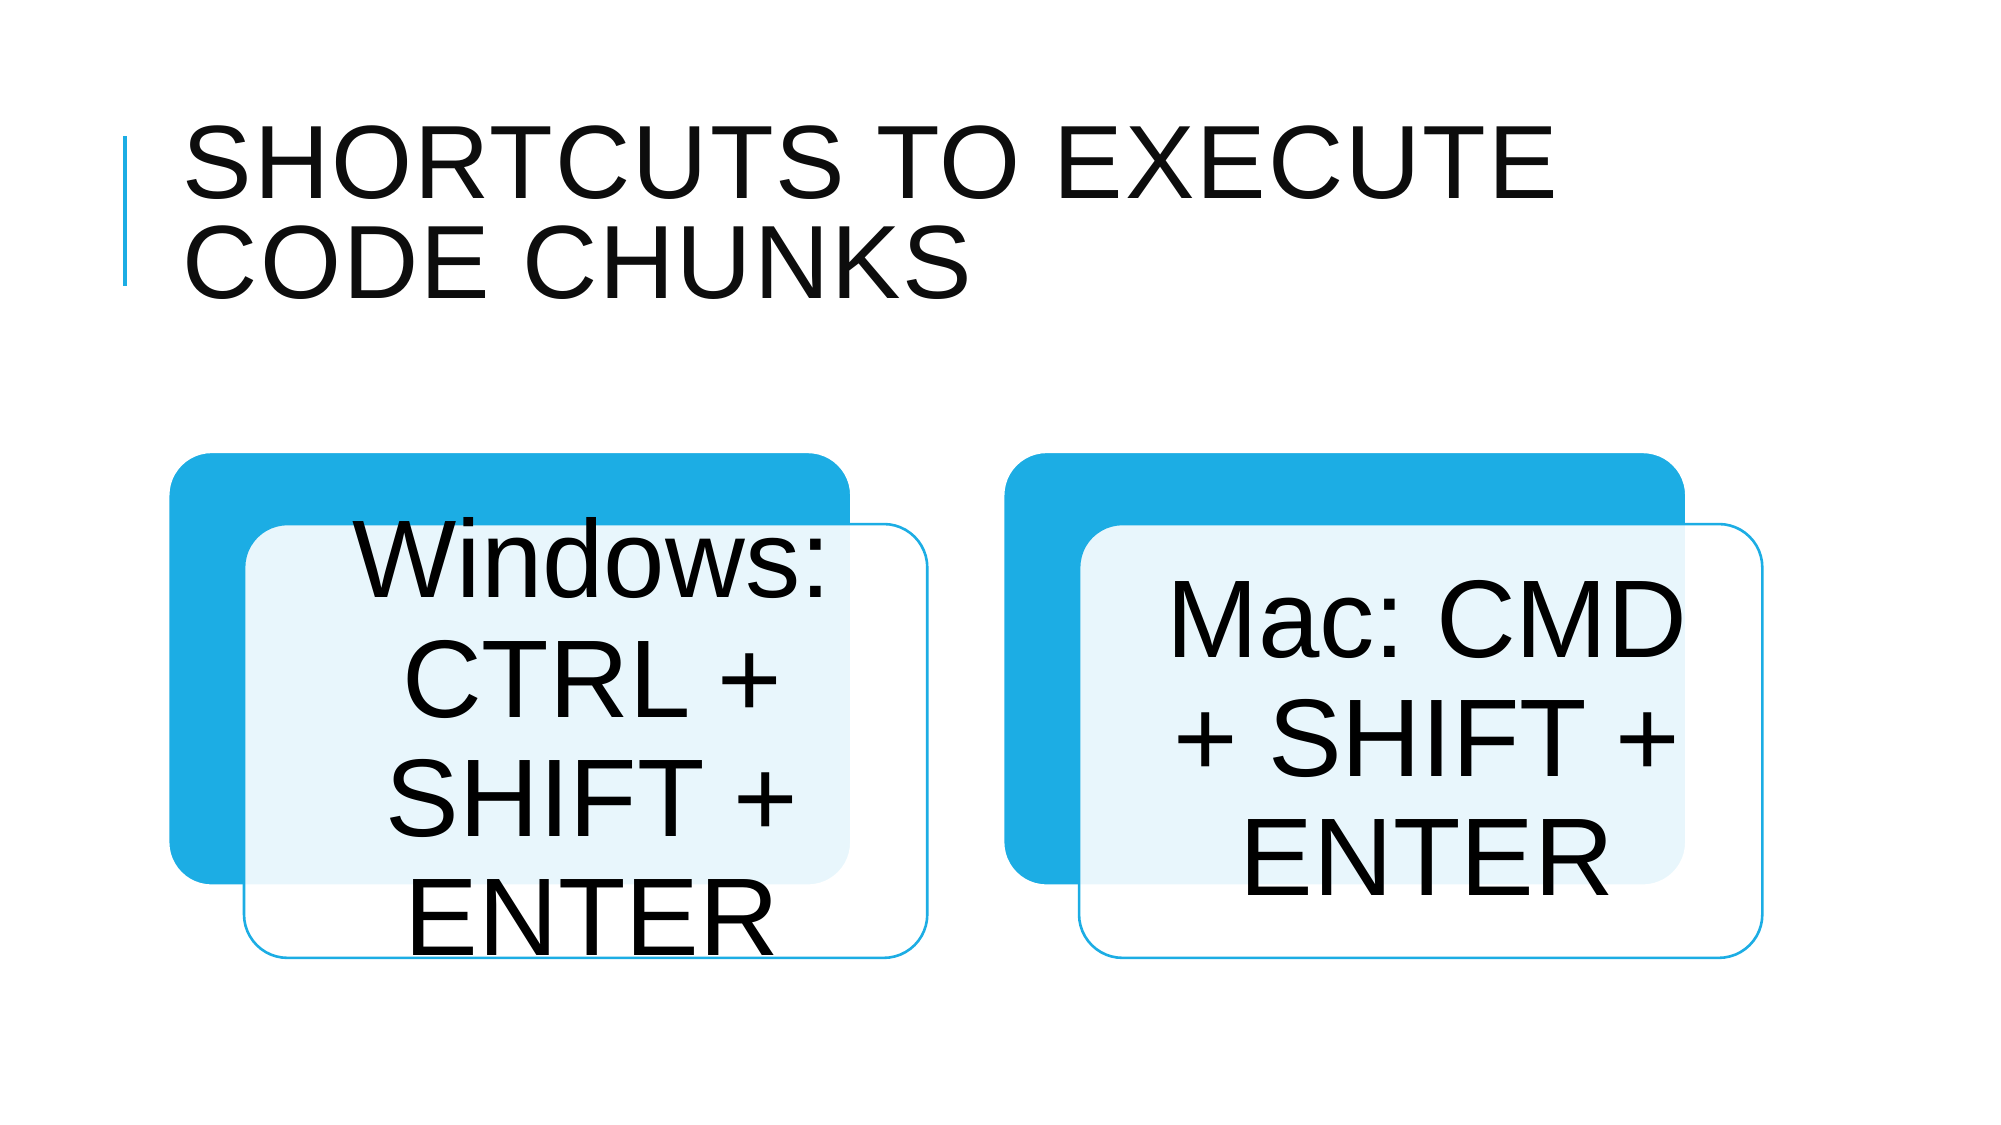

# Shortcuts to Execute CoDe Chunks
Windows: CTRL + SHIFT + ENTER
Mac: CMD + SHIFT + ENTER